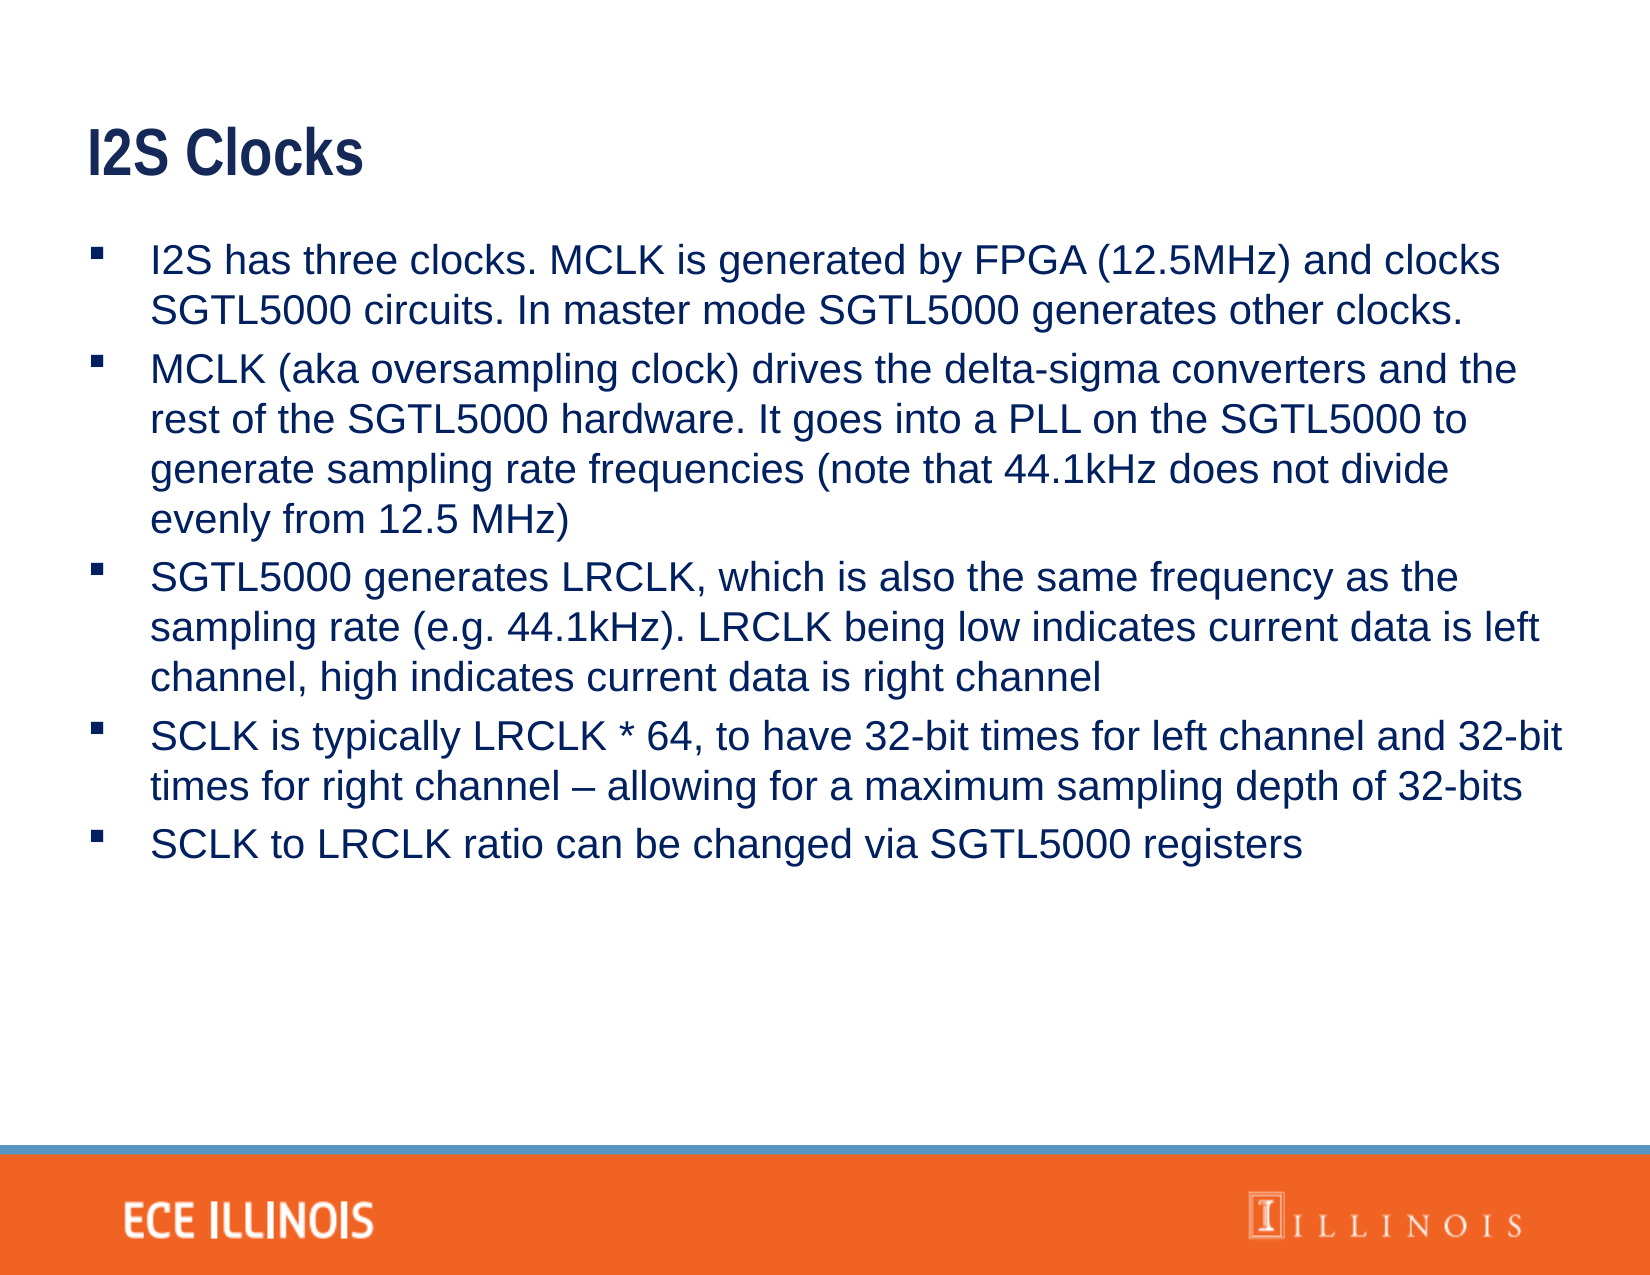

I2S Clocks
I2S has three clocks. MCLK is generated by FPGA (12.5MHz) and clocks SGTL5000 circuits. In master mode SGTL5000 generates other clocks.
MCLK (aka oversampling clock) drives the delta-sigma converters and the rest of the SGTL5000 hardware. It goes into a PLL on the SGTL5000 to generate sampling rate frequencies (note that 44.1kHz does not divide evenly from 12.5 MHz)
SGTL5000 generates LRCLK, which is also the same frequency as the sampling rate (e.g. 44.1kHz). LRCLK being low indicates current data is left channel, high indicates current data is right channel
SCLK is typically LRCLK * 64, to have 32-bit times for left channel and 32-bit times for right channel – allowing for a maximum sampling depth of 32-bits
SCLK to LRCLK ratio can be changed via SGTL5000 registers